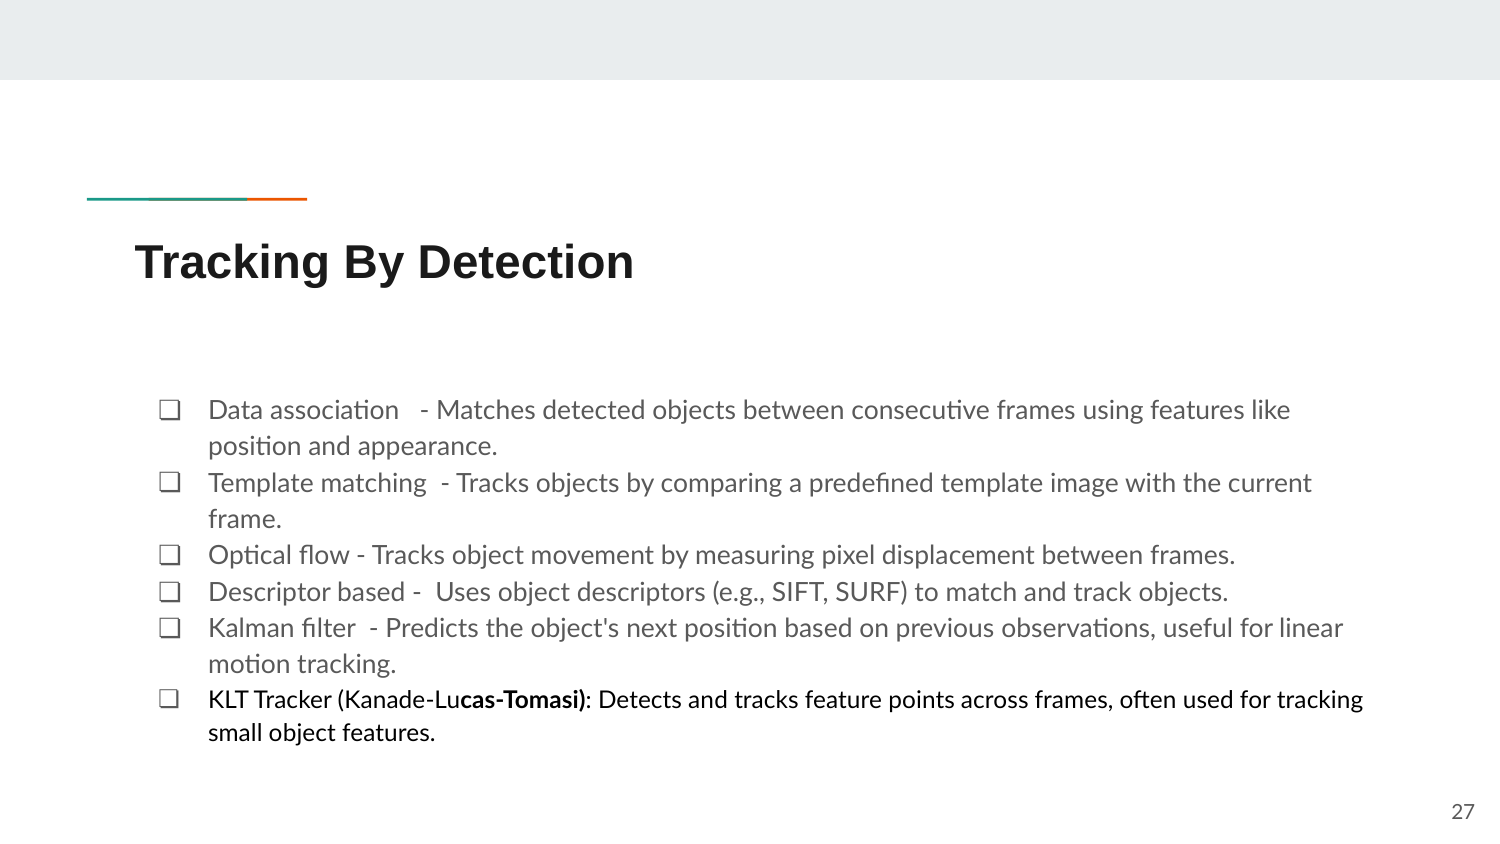

# Tracking By Detection

Data association   - Matches detected objects between consecutive frames using features like position and appearance.
Template matching  - Tracks objects by comparing a predefined template image with the current frame.
Optical flow - Tracks object movement by measuring pixel displacement between frames.
Descriptor based -  Uses object descriptors (e.g., SIFT, SURF) to match and track objects.
Kalman filter  - Predicts the object's next position based on previous observations, useful for linear motion tracking.
KLT Tracker (Kanade-Lucas-Tomasi): Detects and tracks feature points across frames, often used for tracking small object features.
27